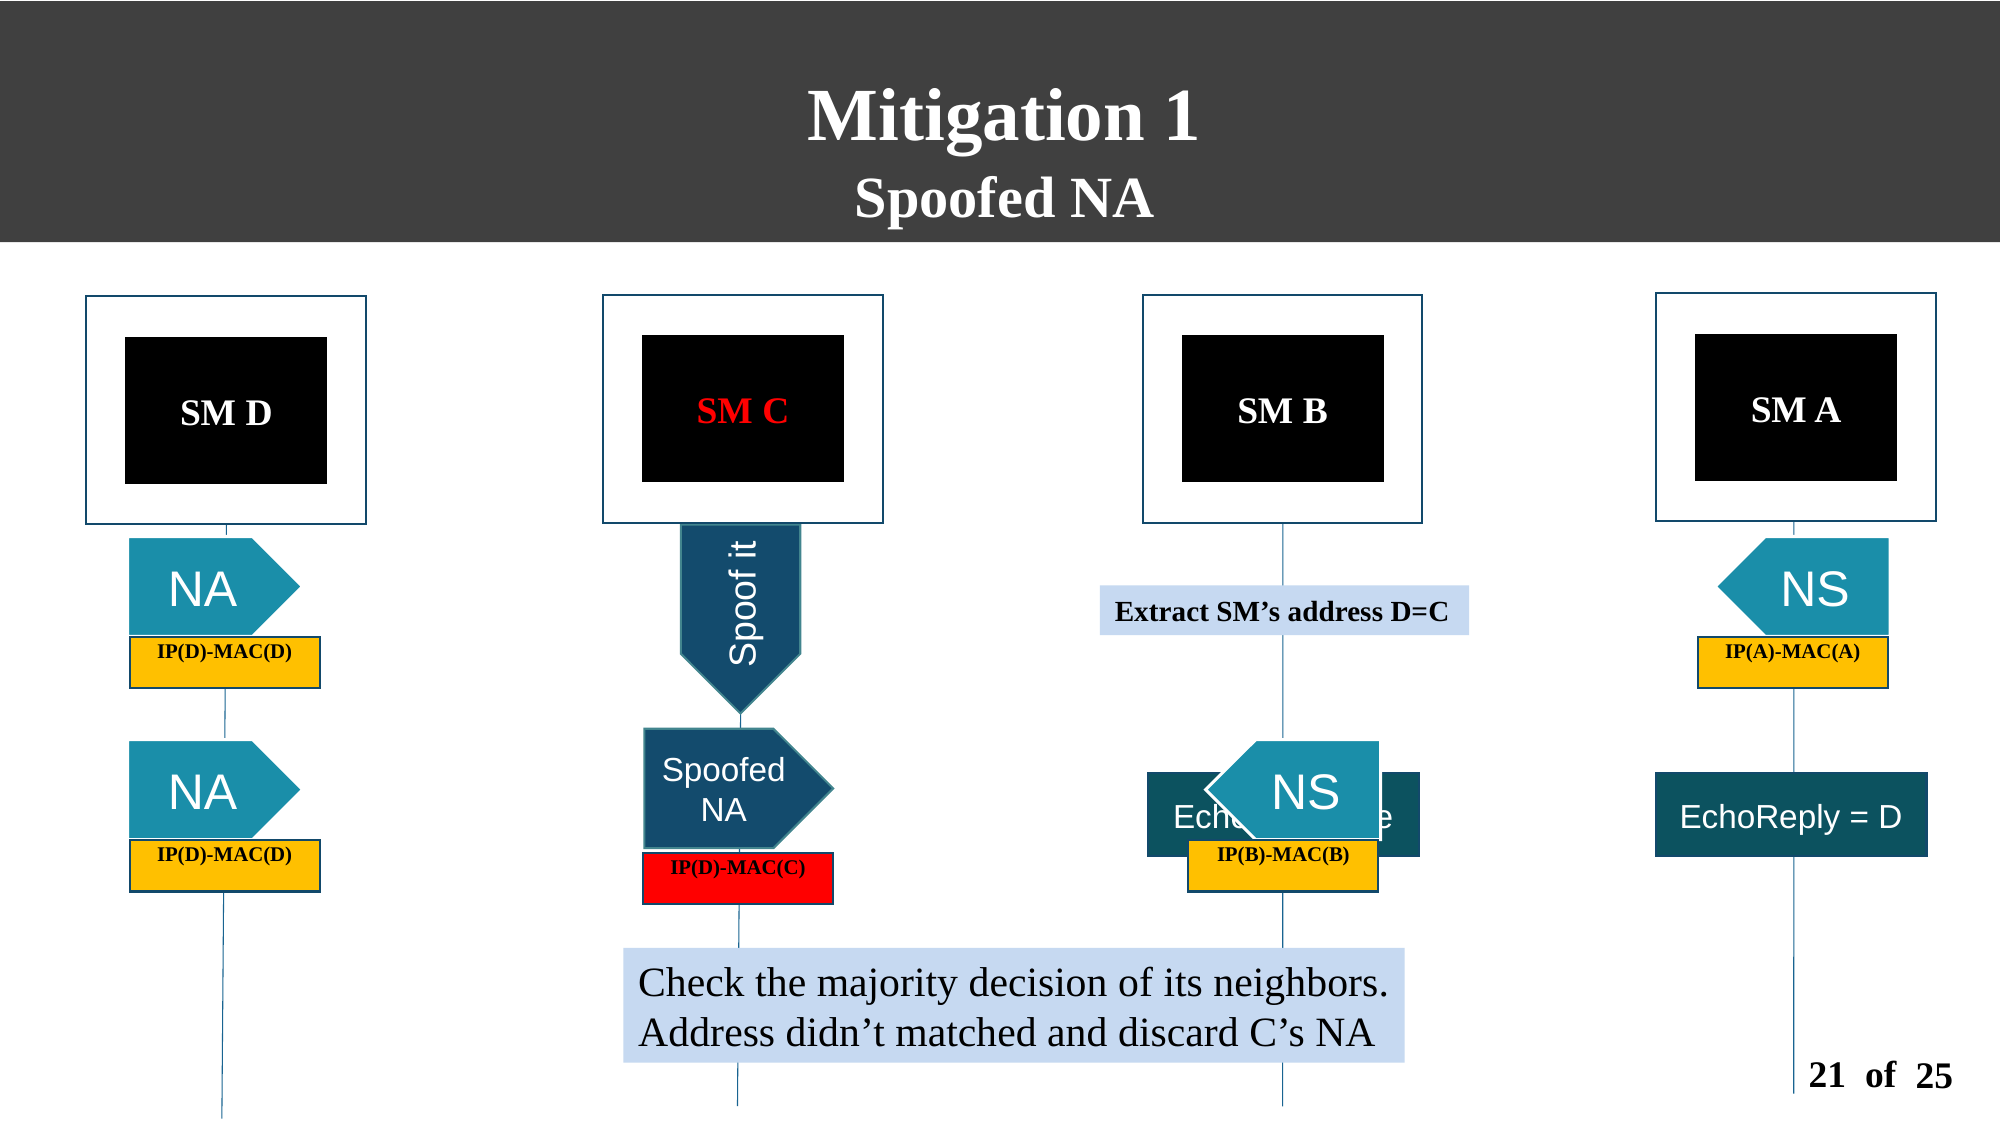

Mitigation 1
Spoofed NA

SM A

SM C

SM B

SM D
NA
IP(D)-MAC(D)

NS
IP(A)-MAC(A)

Spoof it
Extract SM’s address D=C
Spoofed NA
IP(D)-MAC(C)

NA
IP(D)-MAC(D)

NS
IP(B)-MAC(B)

Echo Message
EchoReply = D
Check the majority decision of its neighbors.
Address didn’t matched and discard C’s NA
21  of
25